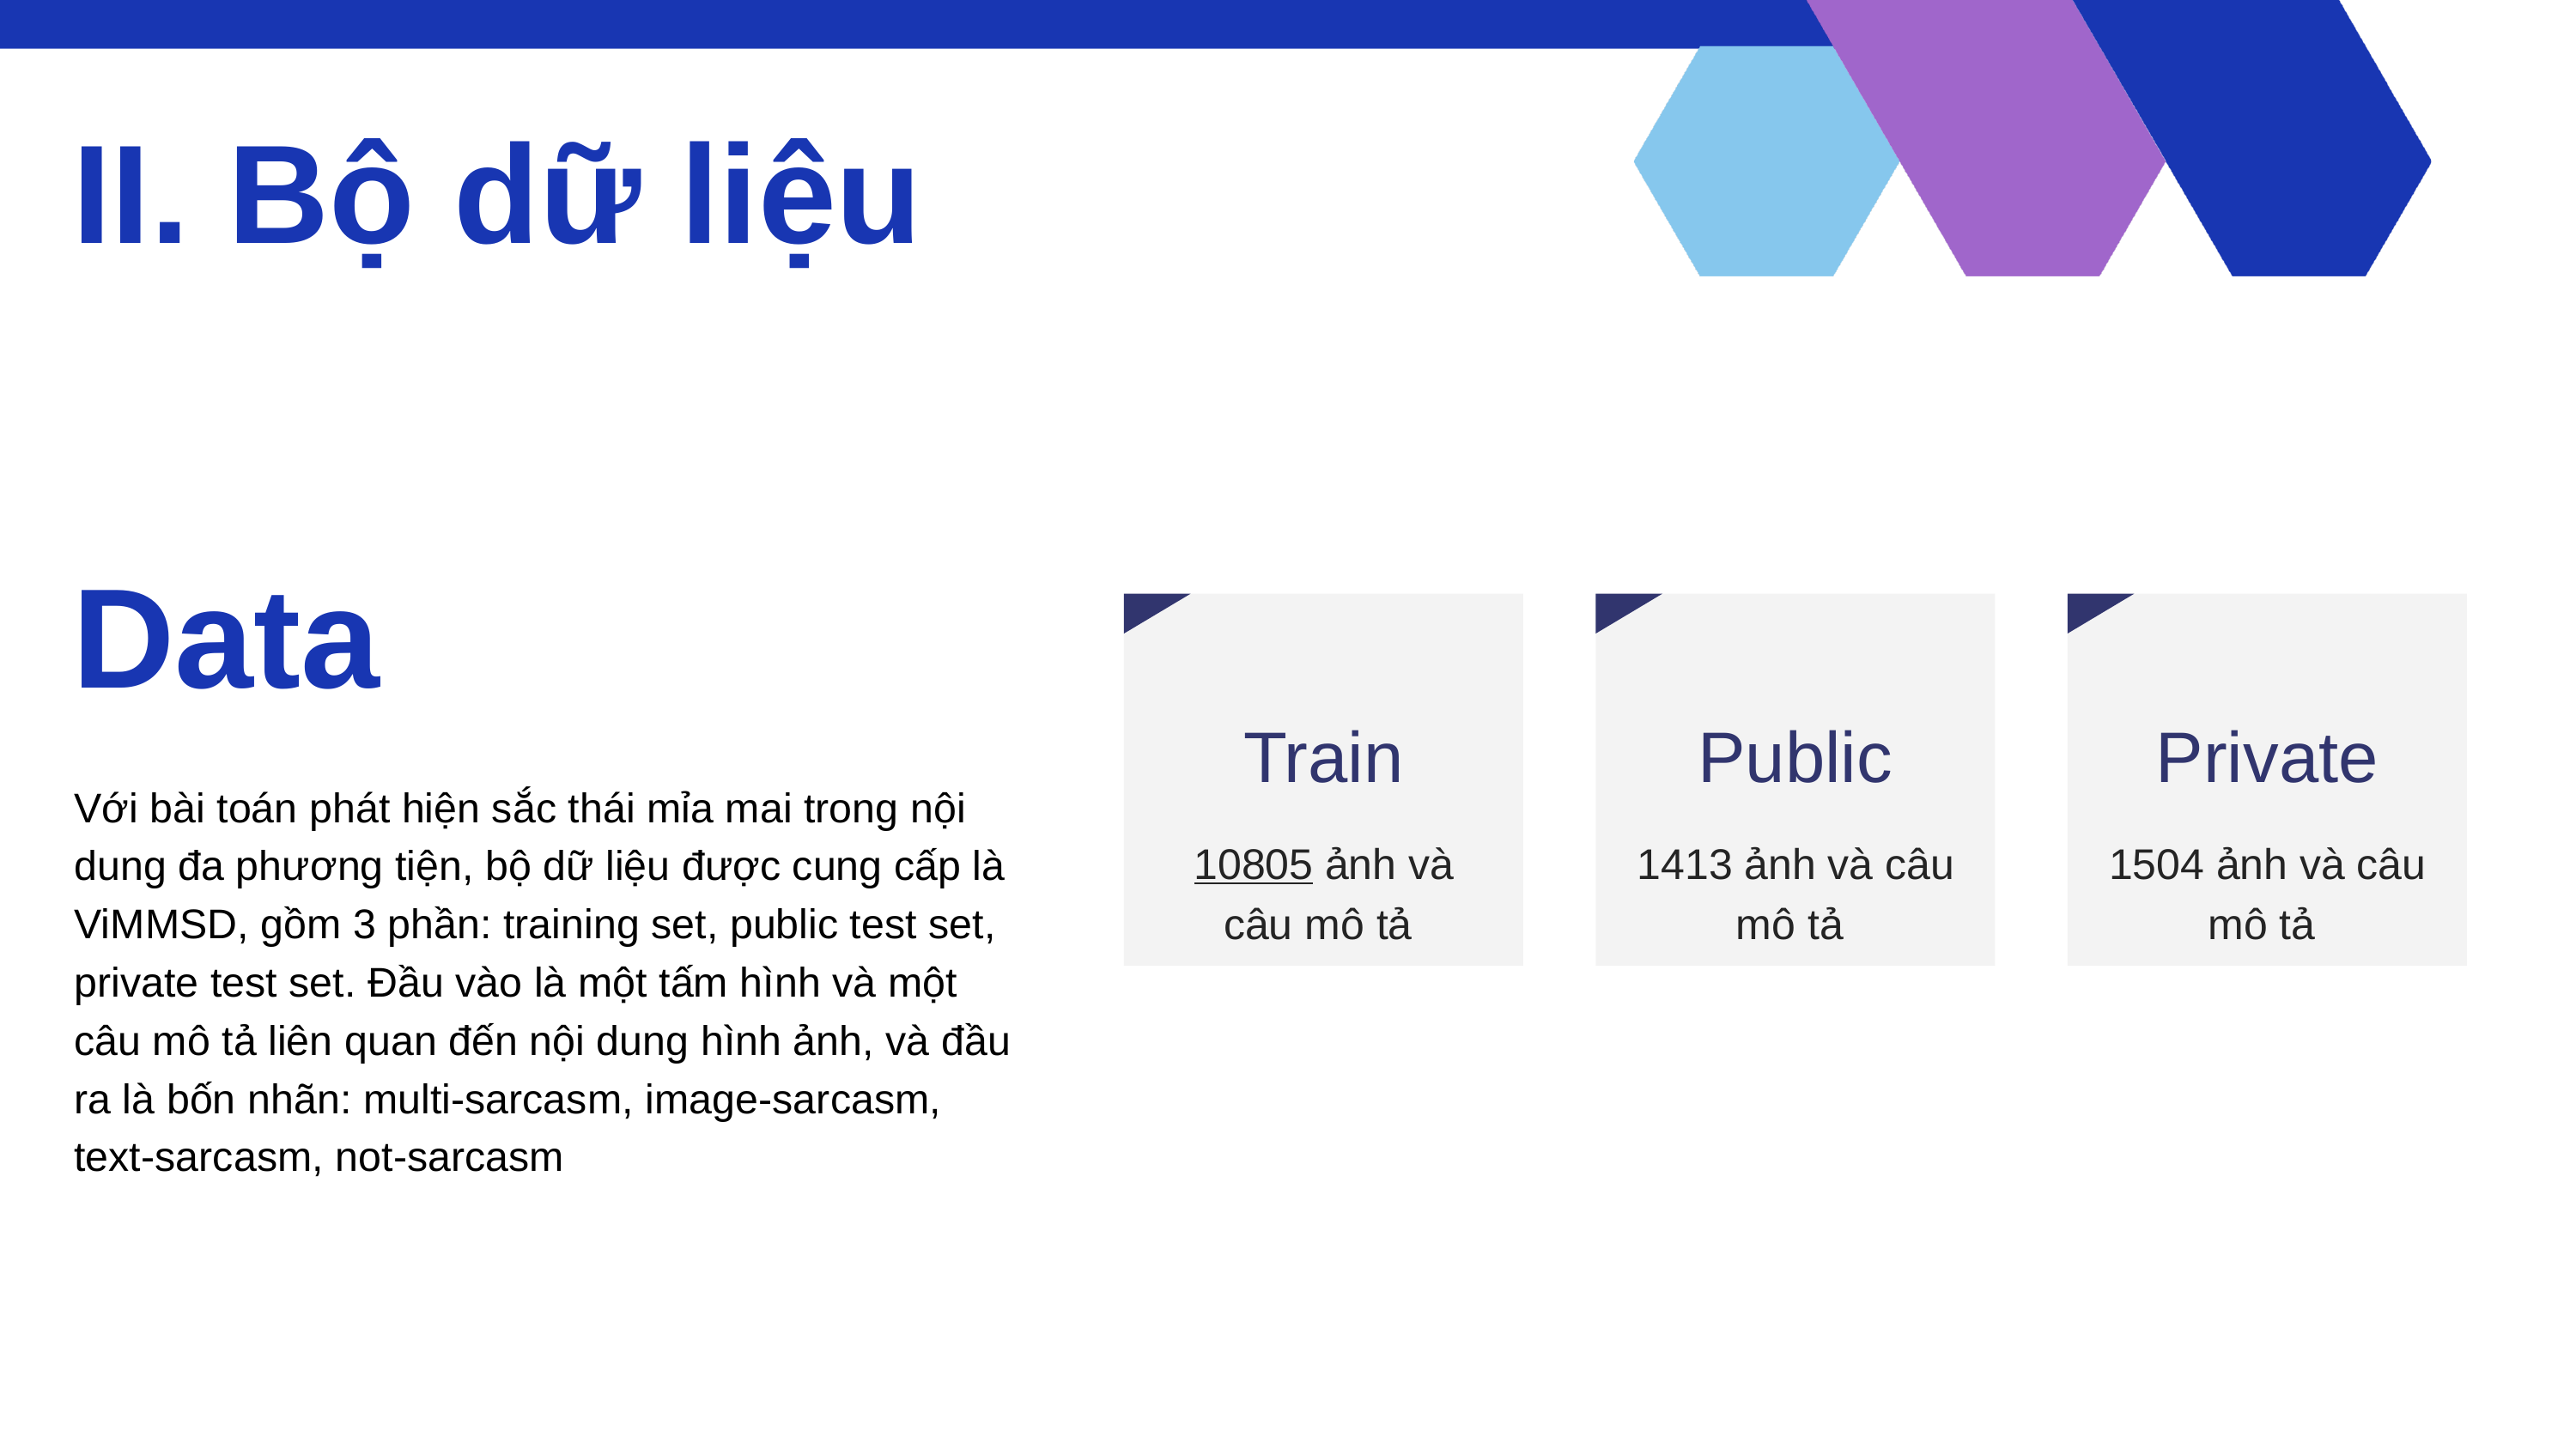

II. Bộ dữ liệu
Data
Với bài toán phát hiện sắc thái mỉa mai trong nội dung đa phương tiện, bộ dữ liệu được cung cấp là ViMMSD, gồm 3 phần: training set, public test set, private test set. Đầu vào là một tấm hình và một câu mô tả liên quan đến nội dung hình ảnh, và đầu ra là bốn nhãn: multi-sarcasm, image-sarcasm, text-sarcasm, not-sarcasm

Train
Public
Private
10805 ảnh và câu mô tả
1413 ảnh và câu mô tả
1504 ảnh và câu mô tả